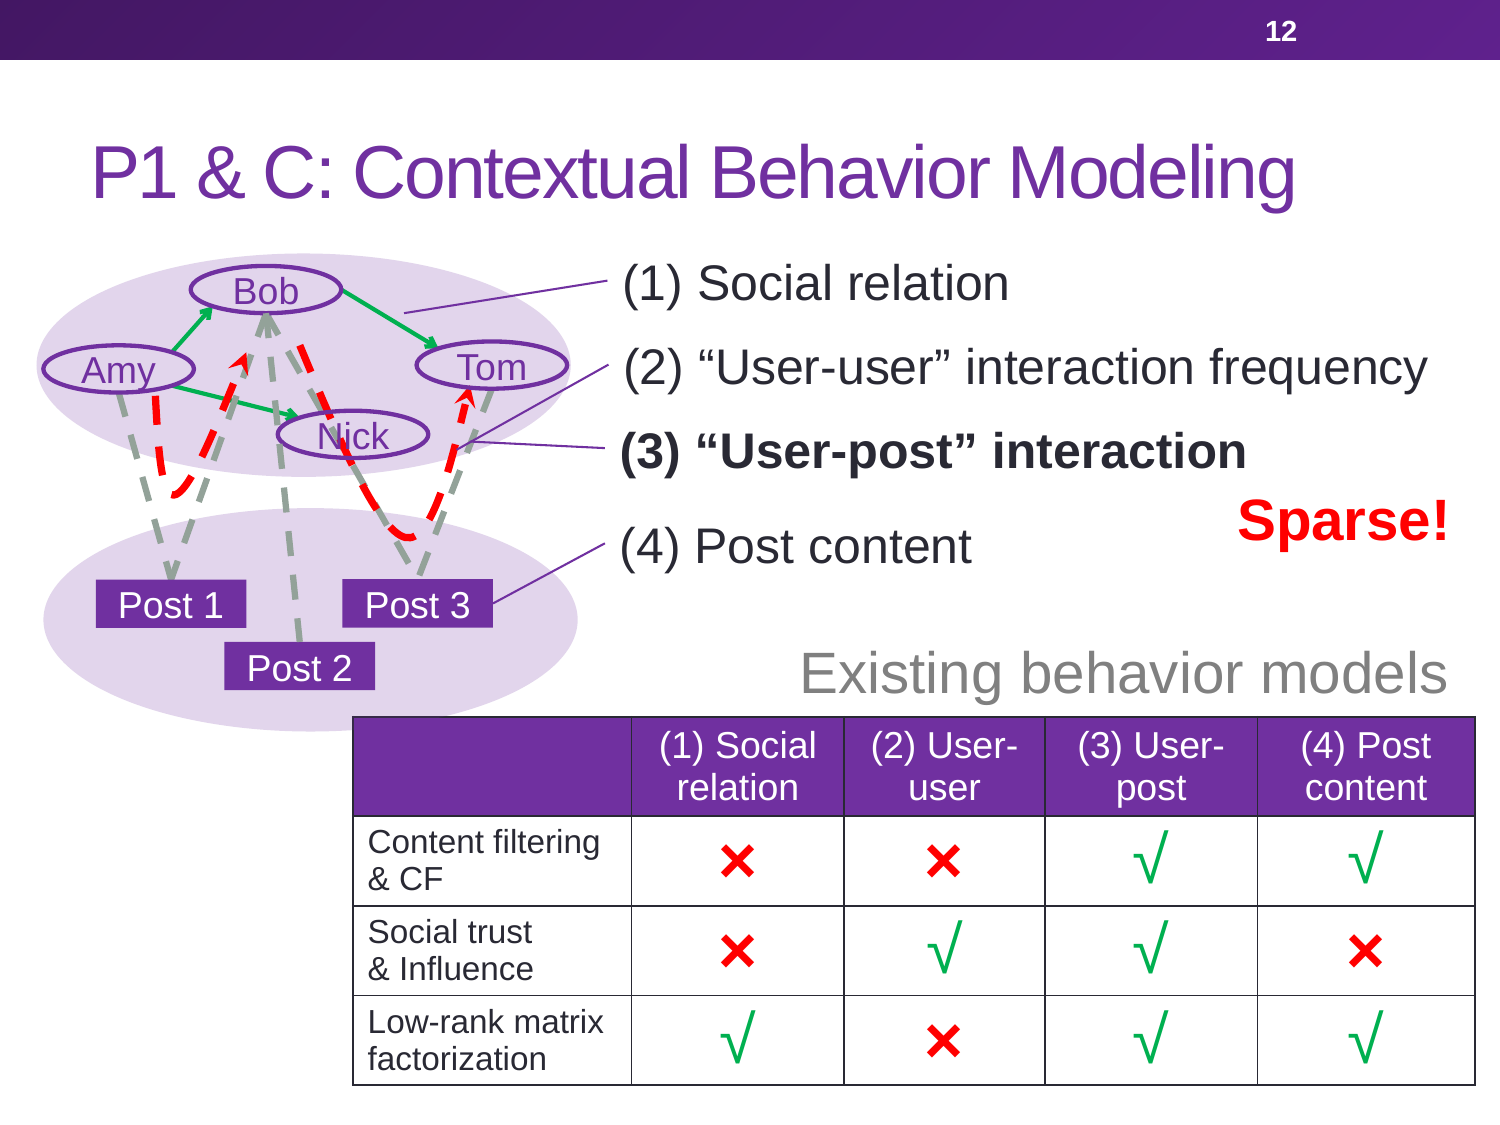

12
# P1 & C: Contextual Behavior Modeling
(1) Social relation

Bob
(2) “User-user” interaction frequency
Tom

Amy

Nick
(3) “User-post” interaction
Sparse!
(4) Post content

Post 3
Post 1
Existing behavior models
Post 2
|  | (1) Social relation | (2) User-user | (3) User-post | (4) Post content |
| --- | --- | --- | --- | --- |
| Content filtering & CF | × | × | √ | √ |
| Social trust & Influence | × | √ | √ | × |
| Low-rank matrix factorization | √ | × | √ | √ |